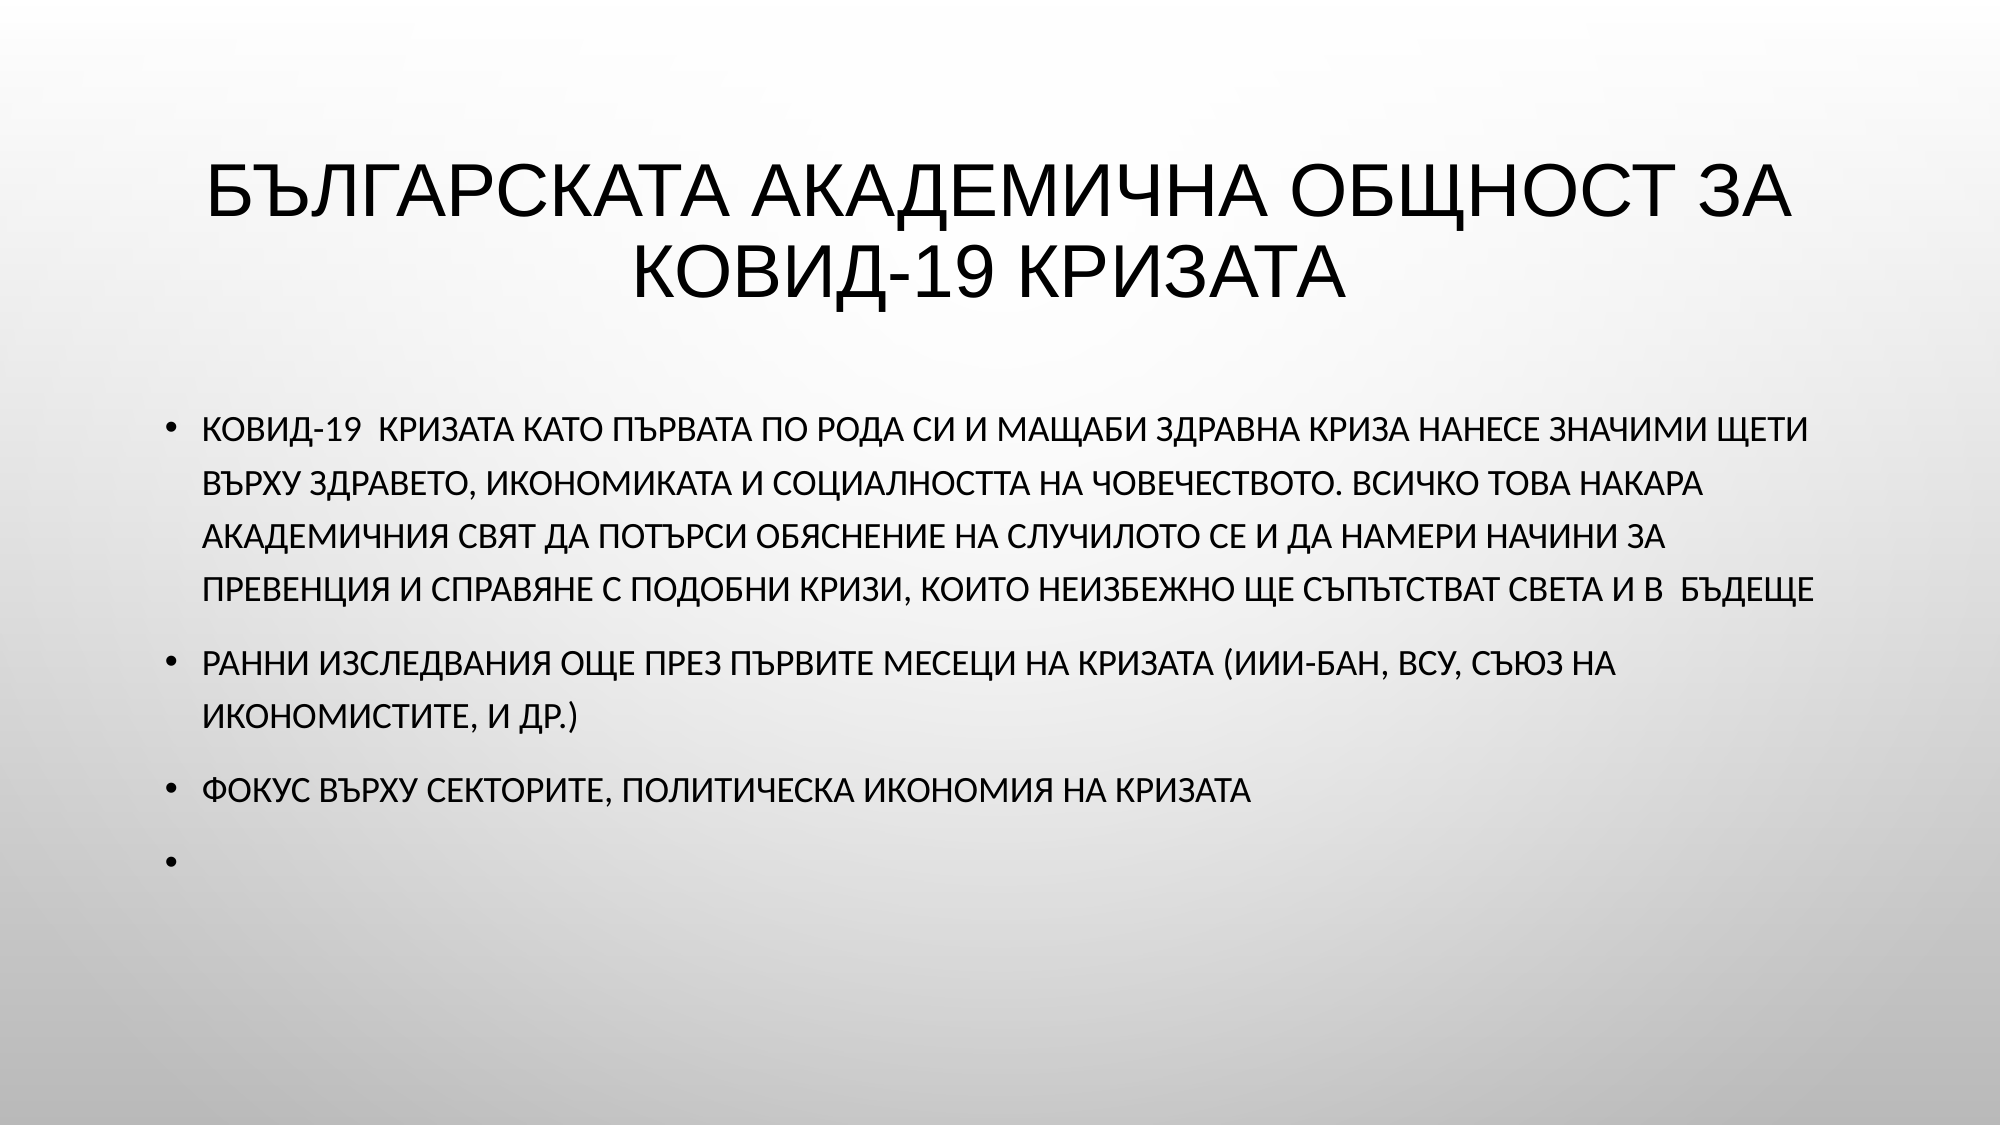

# Българската академична общност за ковид-19 кризата
Ковид-19  кризата като първата по рода си и мащаби здравна криза нанесе значими щети върху здравето, икономиката и социалността на човечеството. Всичко това накара академичния свят да потърси обяснение на случилото се и да намери начини за превенция и справяне с подобни кризи, които неизбежно ще съпътстват света и в  бъдеще
Ранни изследвания още през първите месеци на кризата (ИИИ-БАН, ВСУ, Съюз на икономистите, и др.)
Фокус върху секторите, политическа икономия на кризата